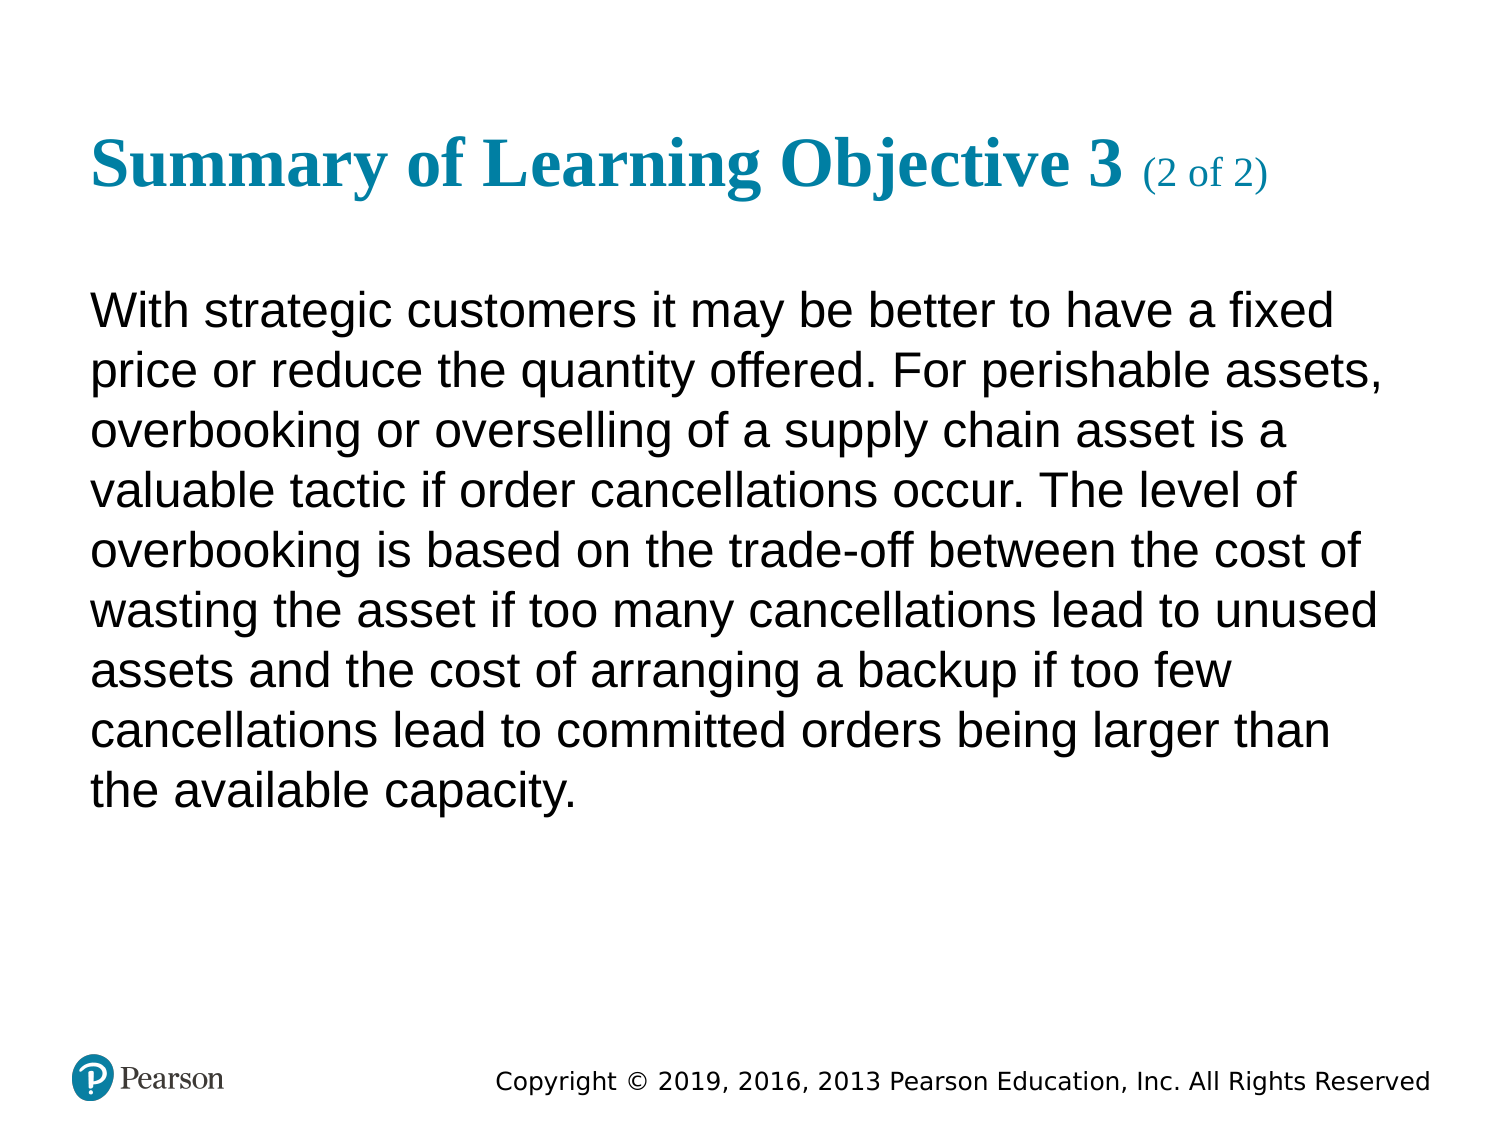

# Summary of Learning Objective 3 (2 of 2)
With strategic customers it may be better to have a fixed price or reduce the quantity offered. For perishable assets, overbooking or overselling of a supply chain asset is a valuable tactic if order cancellations occur. The level of overbooking is based on the trade-off between the cost of wasting the asset if too many cancellations lead to unused assets and the cost of arranging a backup if too few cancellations lead to committed orders being larger than the available capacity.